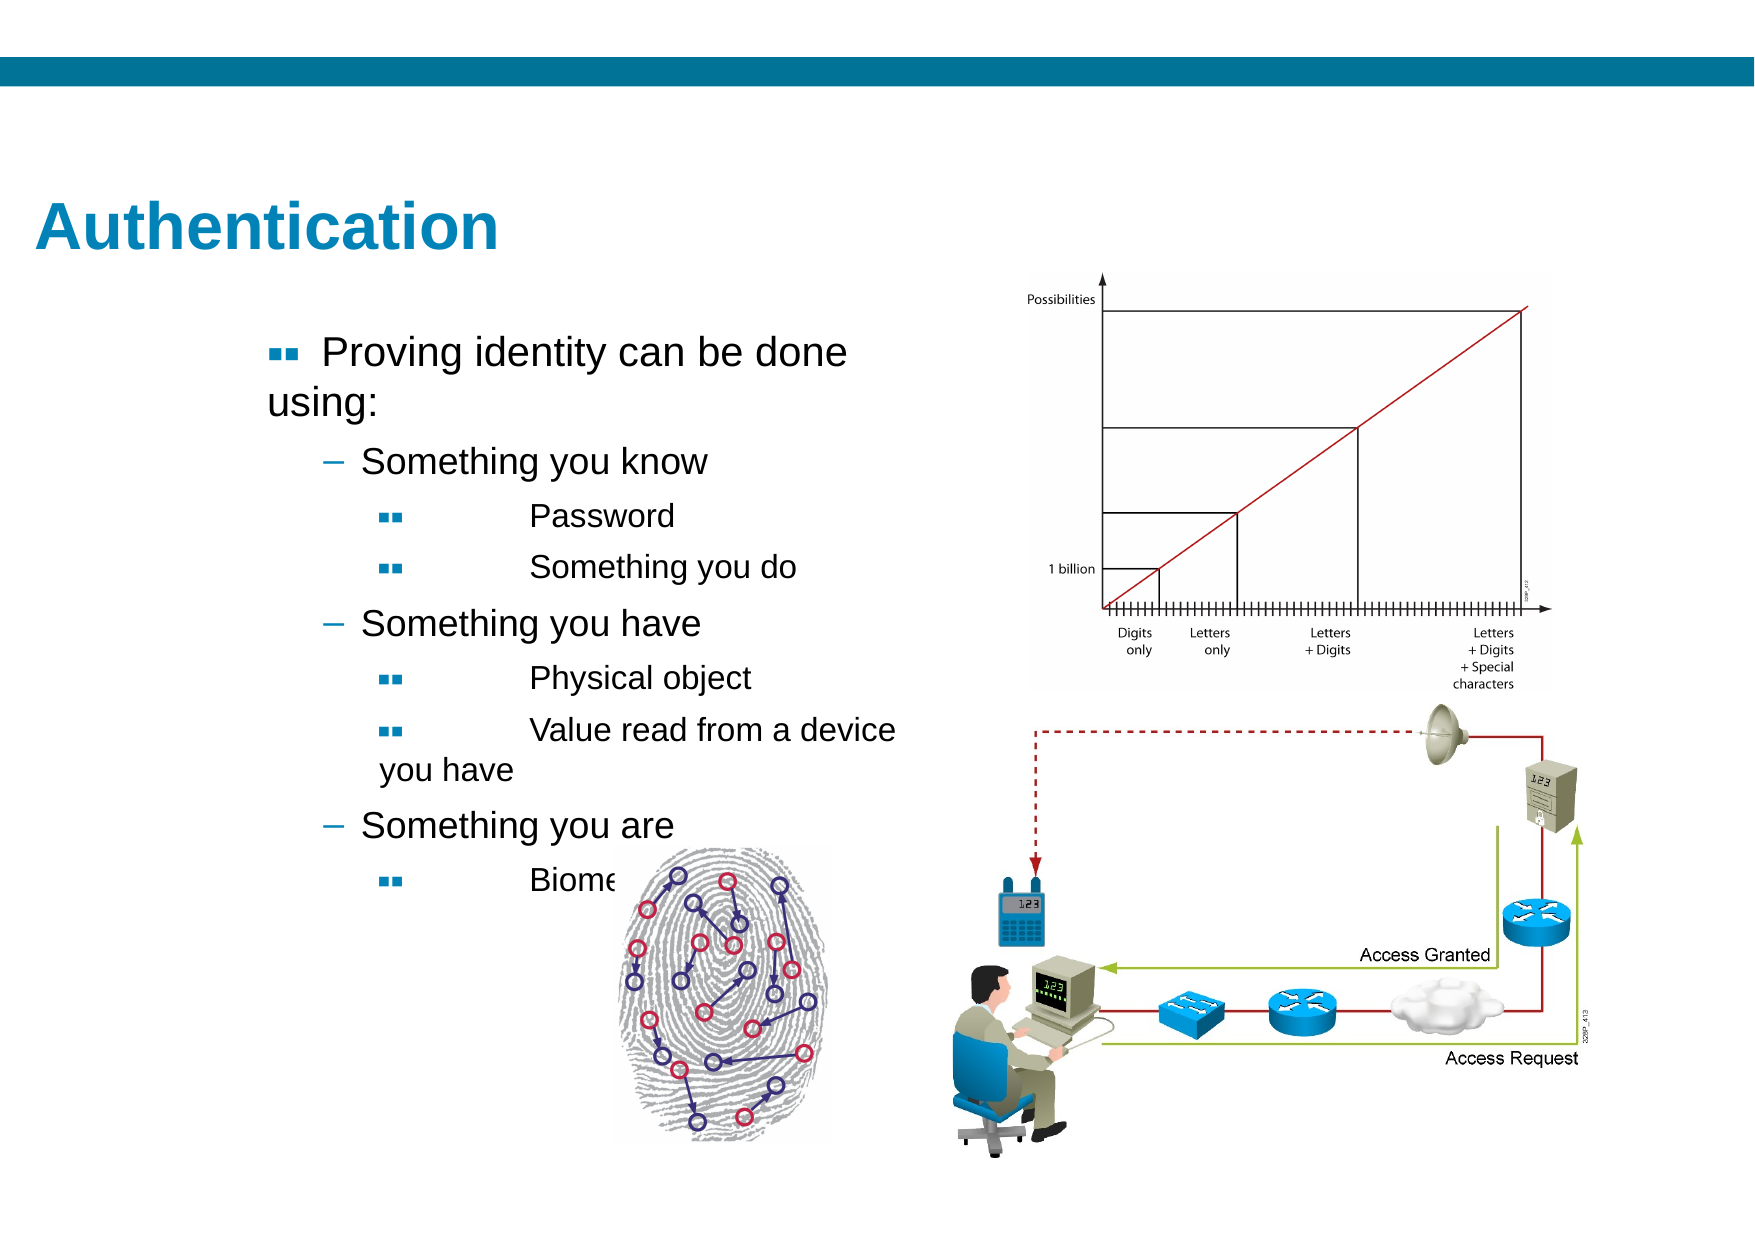

# Authentication

▪▪  Proving identity can be done using:
Something you know
▪▪	Password
▪▪	Something you do
Something you have
▪▪	Physical object
▪▪	Value read from a device you have
Something you are
▪▪	Biometric reading